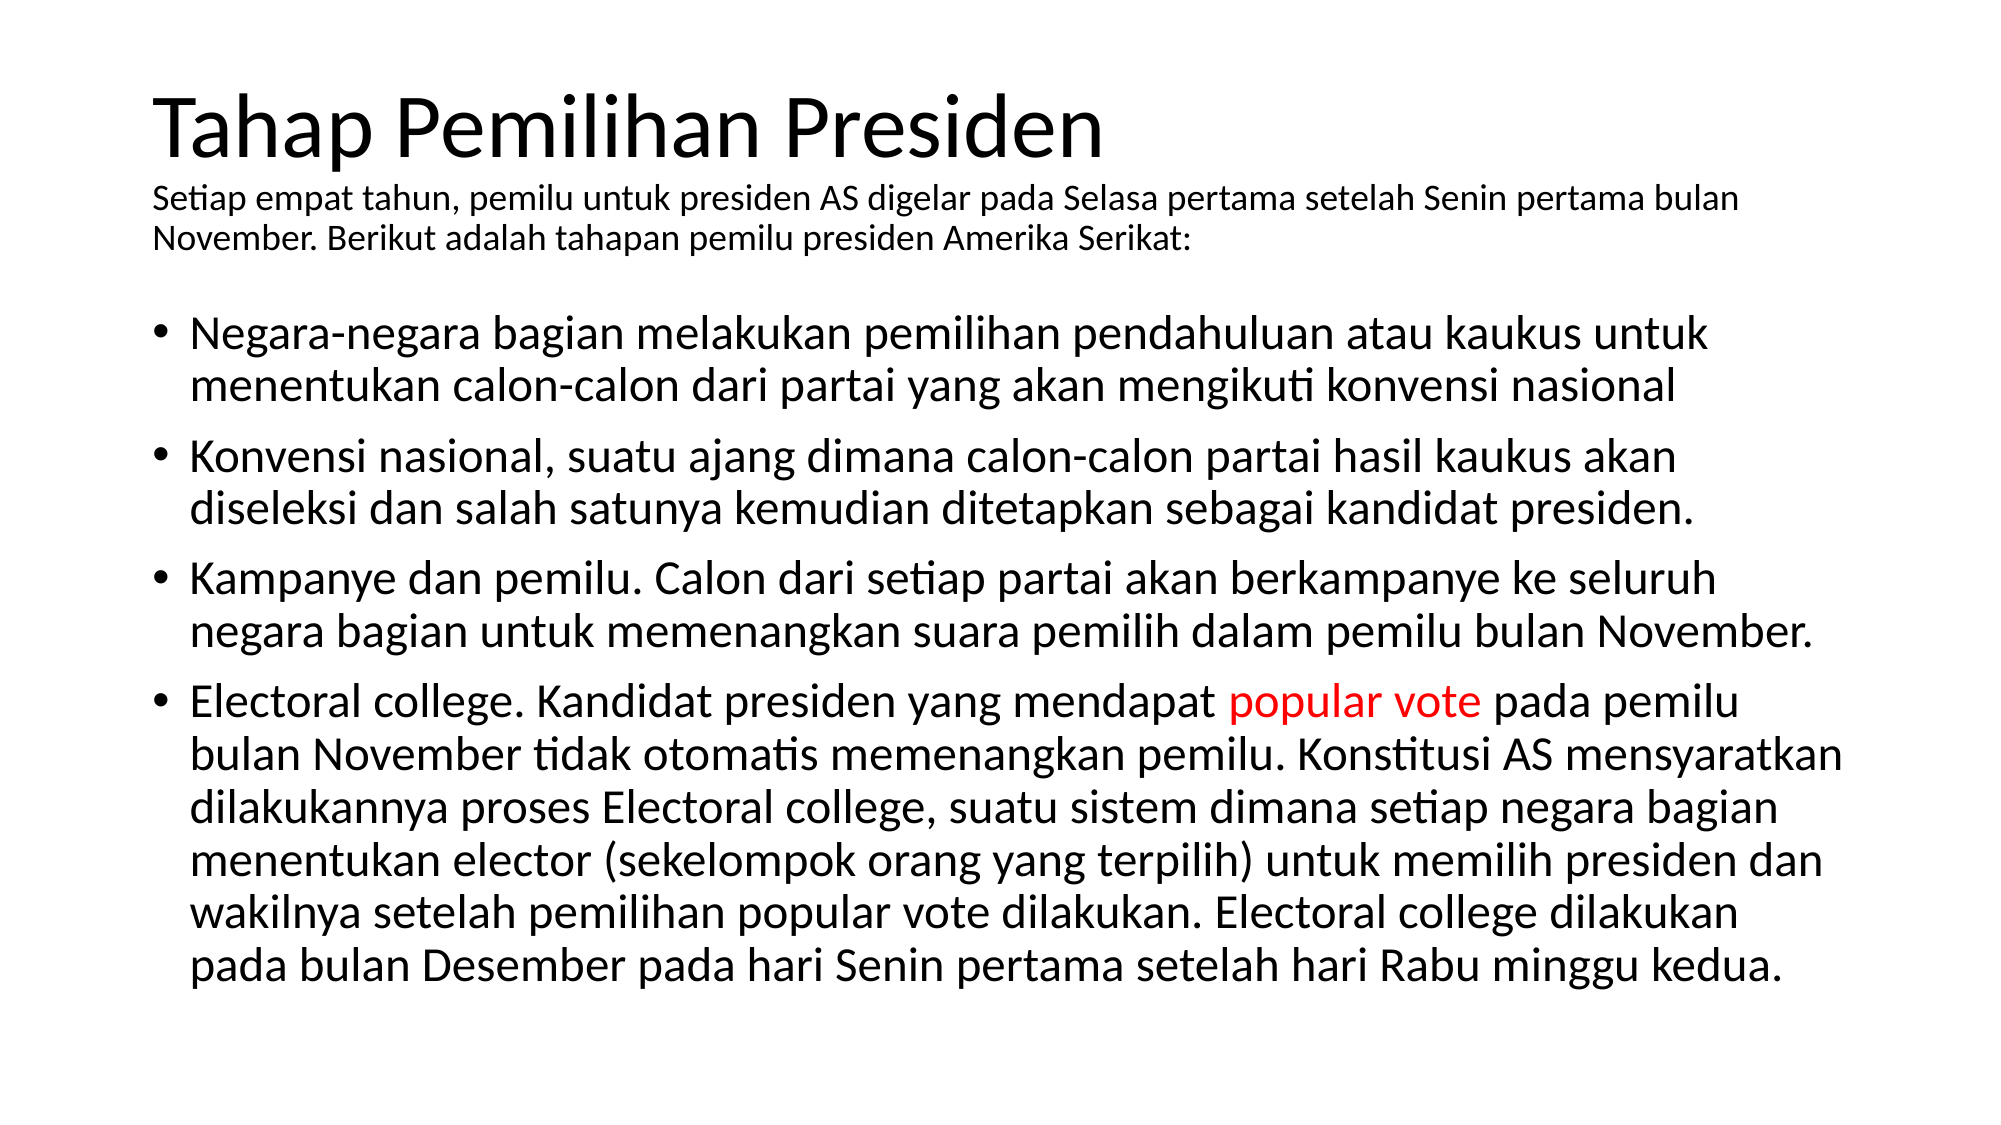

# Tahap Pemilihan Presiden Setiap empat tahun, pemilu untuk presiden AS digelar pada Selasa pertama setelah Senin pertama bulan November. Berikut adalah tahapan pemilu presiden Amerika Serikat:
Negara-negara bagian melakukan pemilihan pendahuluan atau kaukus untuk menentukan calon-calon dari partai yang akan mengikuti konvensi nasional
Konvensi nasional, suatu ajang dimana calon-calon partai hasil kaukus akan diseleksi dan salah satunya kemudian ditetapkan sebagai kandidat presiden.
Kampanye dan pemilu. Calon dari setiap partai akan berkampanye ke seluruh negara bagian untuk memenangkan suara pemilih dalam pemilu bulan November.
Electoral college. Kandidat presiden yang mendapat popular vote pada pemilu bulan November tidak otomatis memenangkan pemilu. Konstitusi AS mensyaratkan dilakukannya proses Electoral college, suatu sistem dimana setiap negara bagian menentukan elector (sekelompok orang yang terpilih) untuk memilih presiden dan wakilnya setelah pemilihan popular vote dilakukan. Electoral college dilakukan pada bulan Desember pada hari Senin pertama setelah hari Rabu minggu kedua.